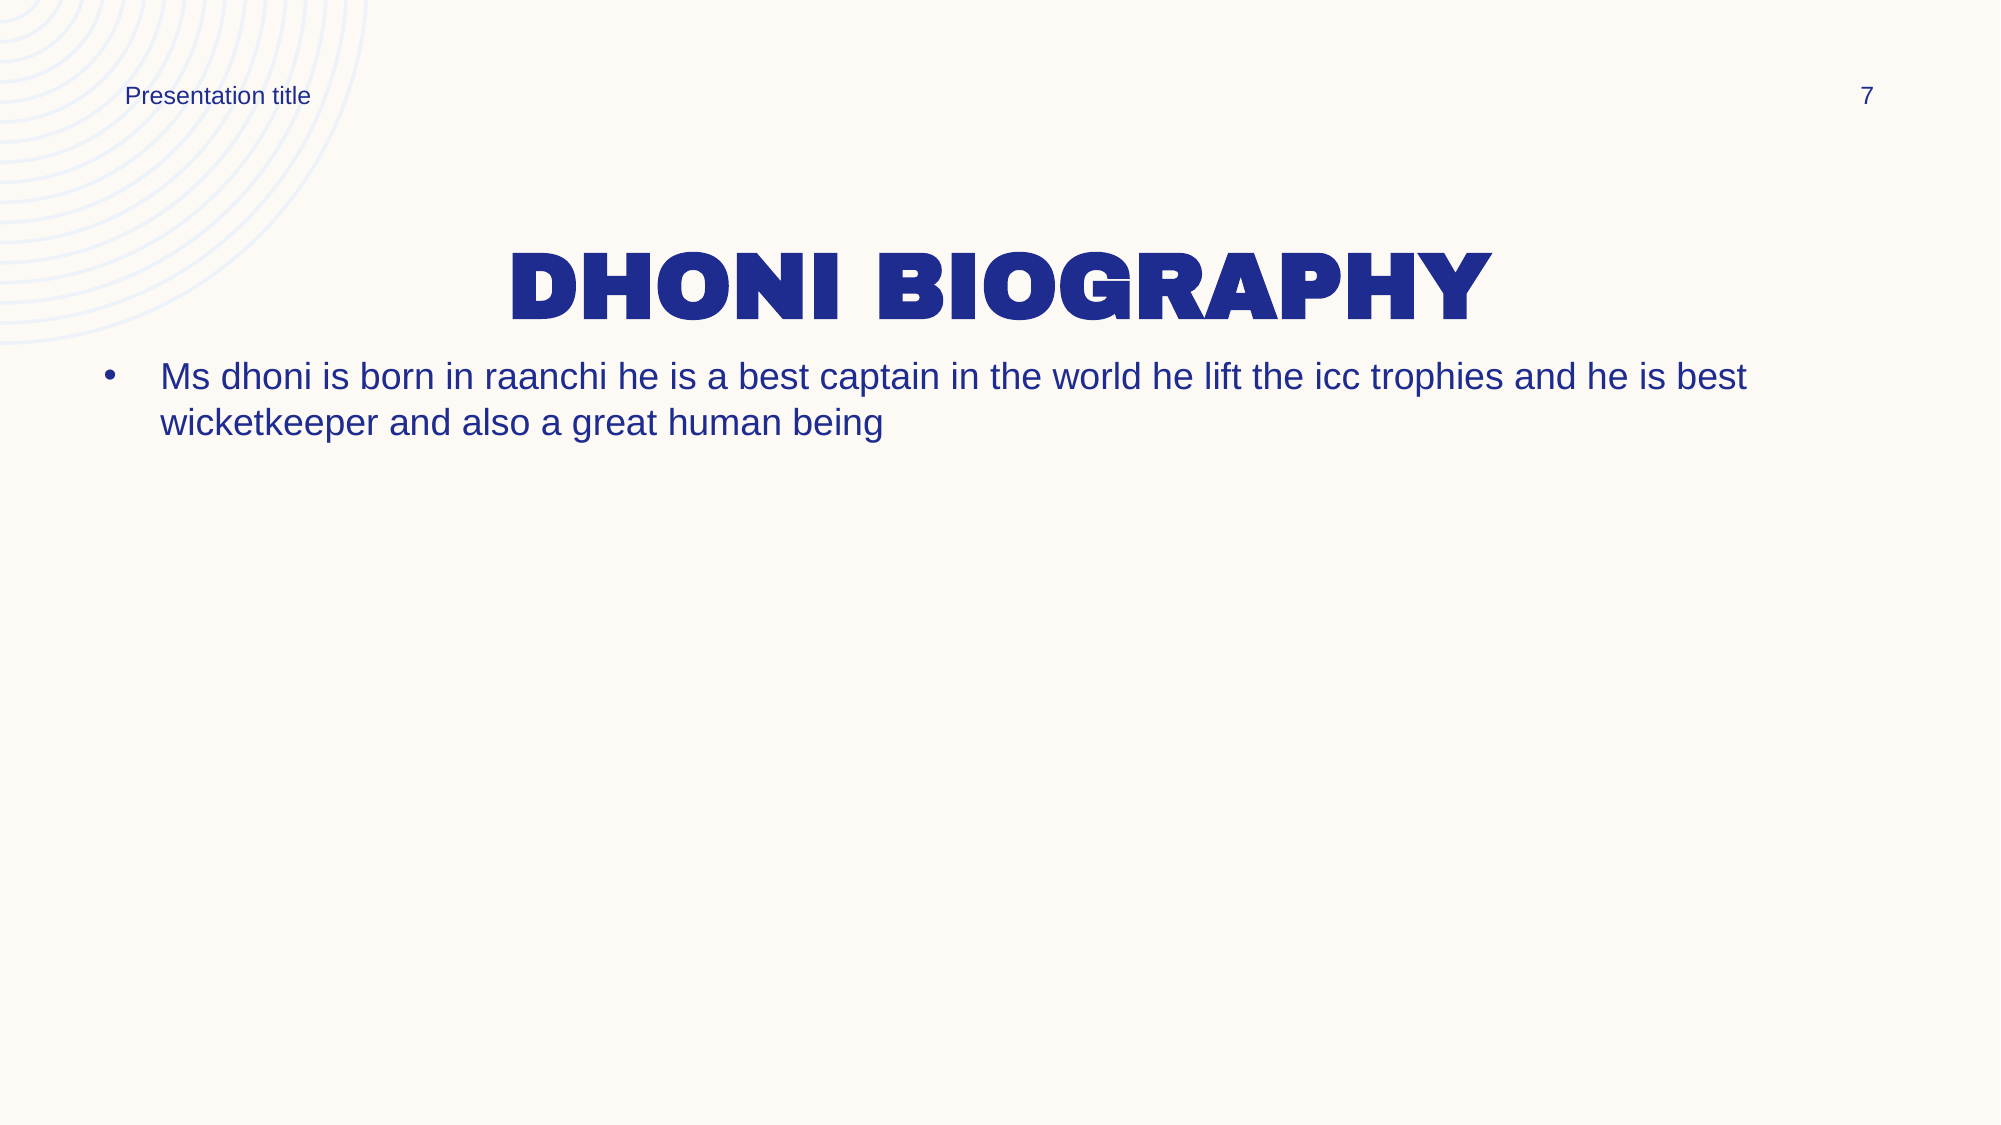

7
Presentation title
# Dhoni biography
Ms dhoni is born in raanchi he is a best captain in the world he lift the icc trophies and he is best wicketkeeper and also a great human being